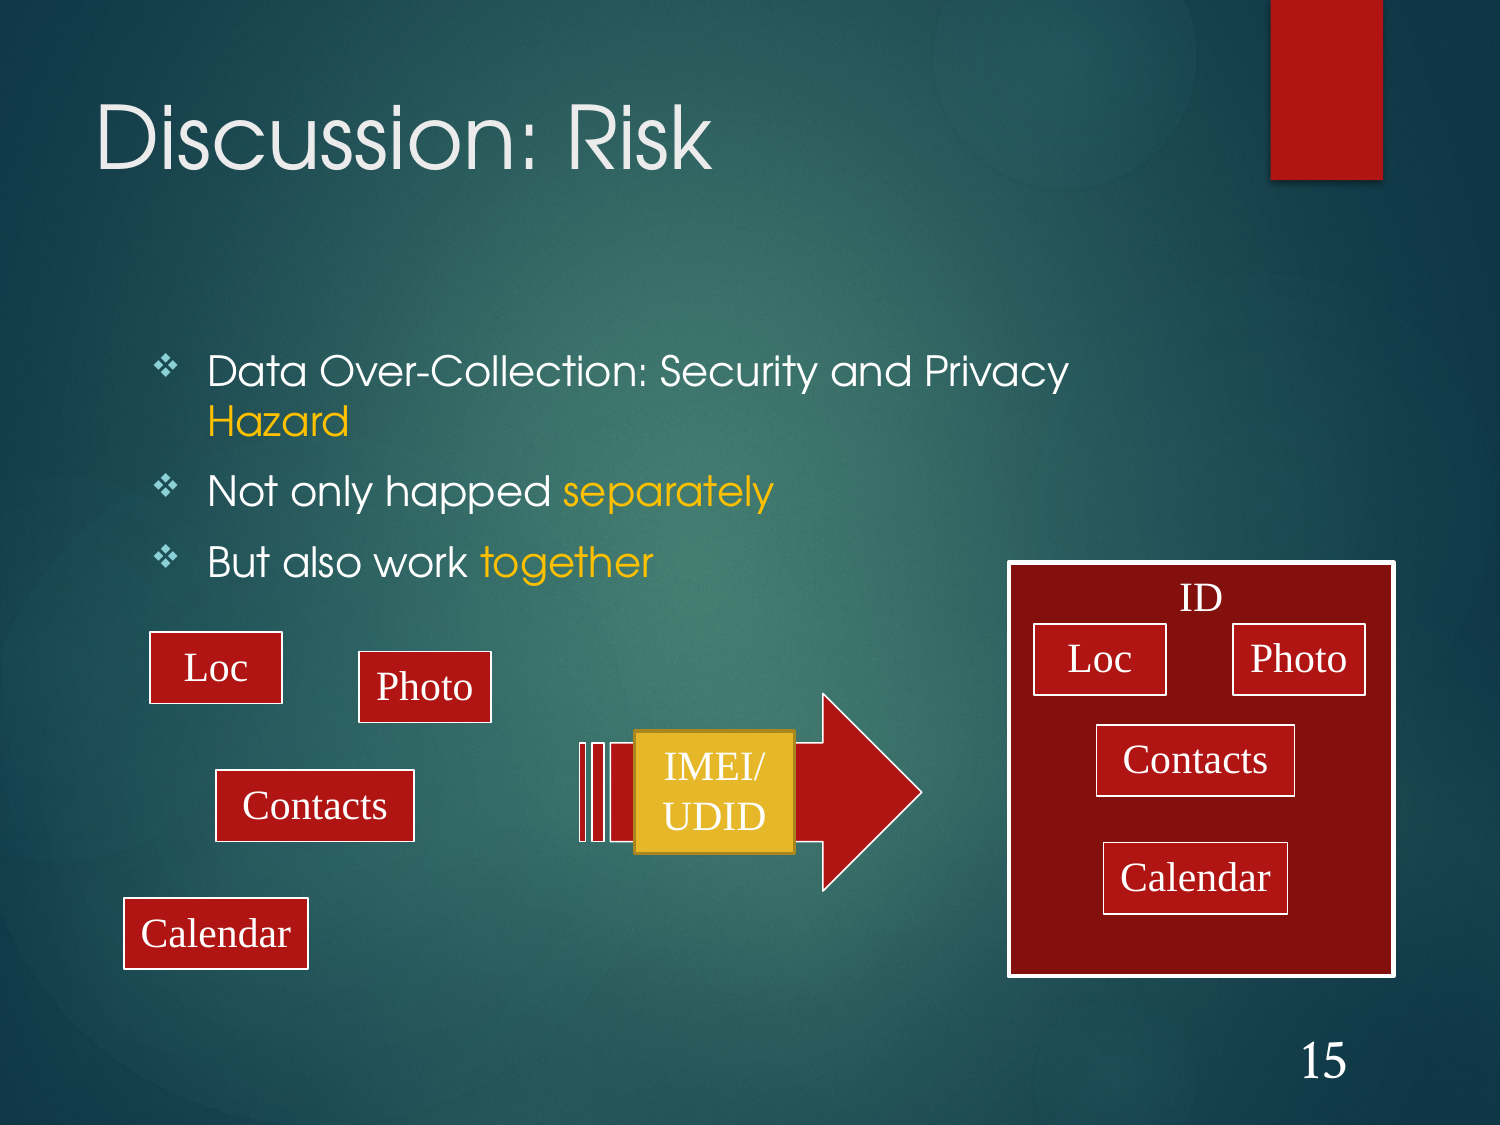

# Discussion: Risk
Data Over-Collection: Security and Privacy Hazard
Not only happed separately
But also work together

ID
Photo
Loc
Loc
Photo

Contacts
IMEI/UDID
Contacts
Calendar
Calendar
15